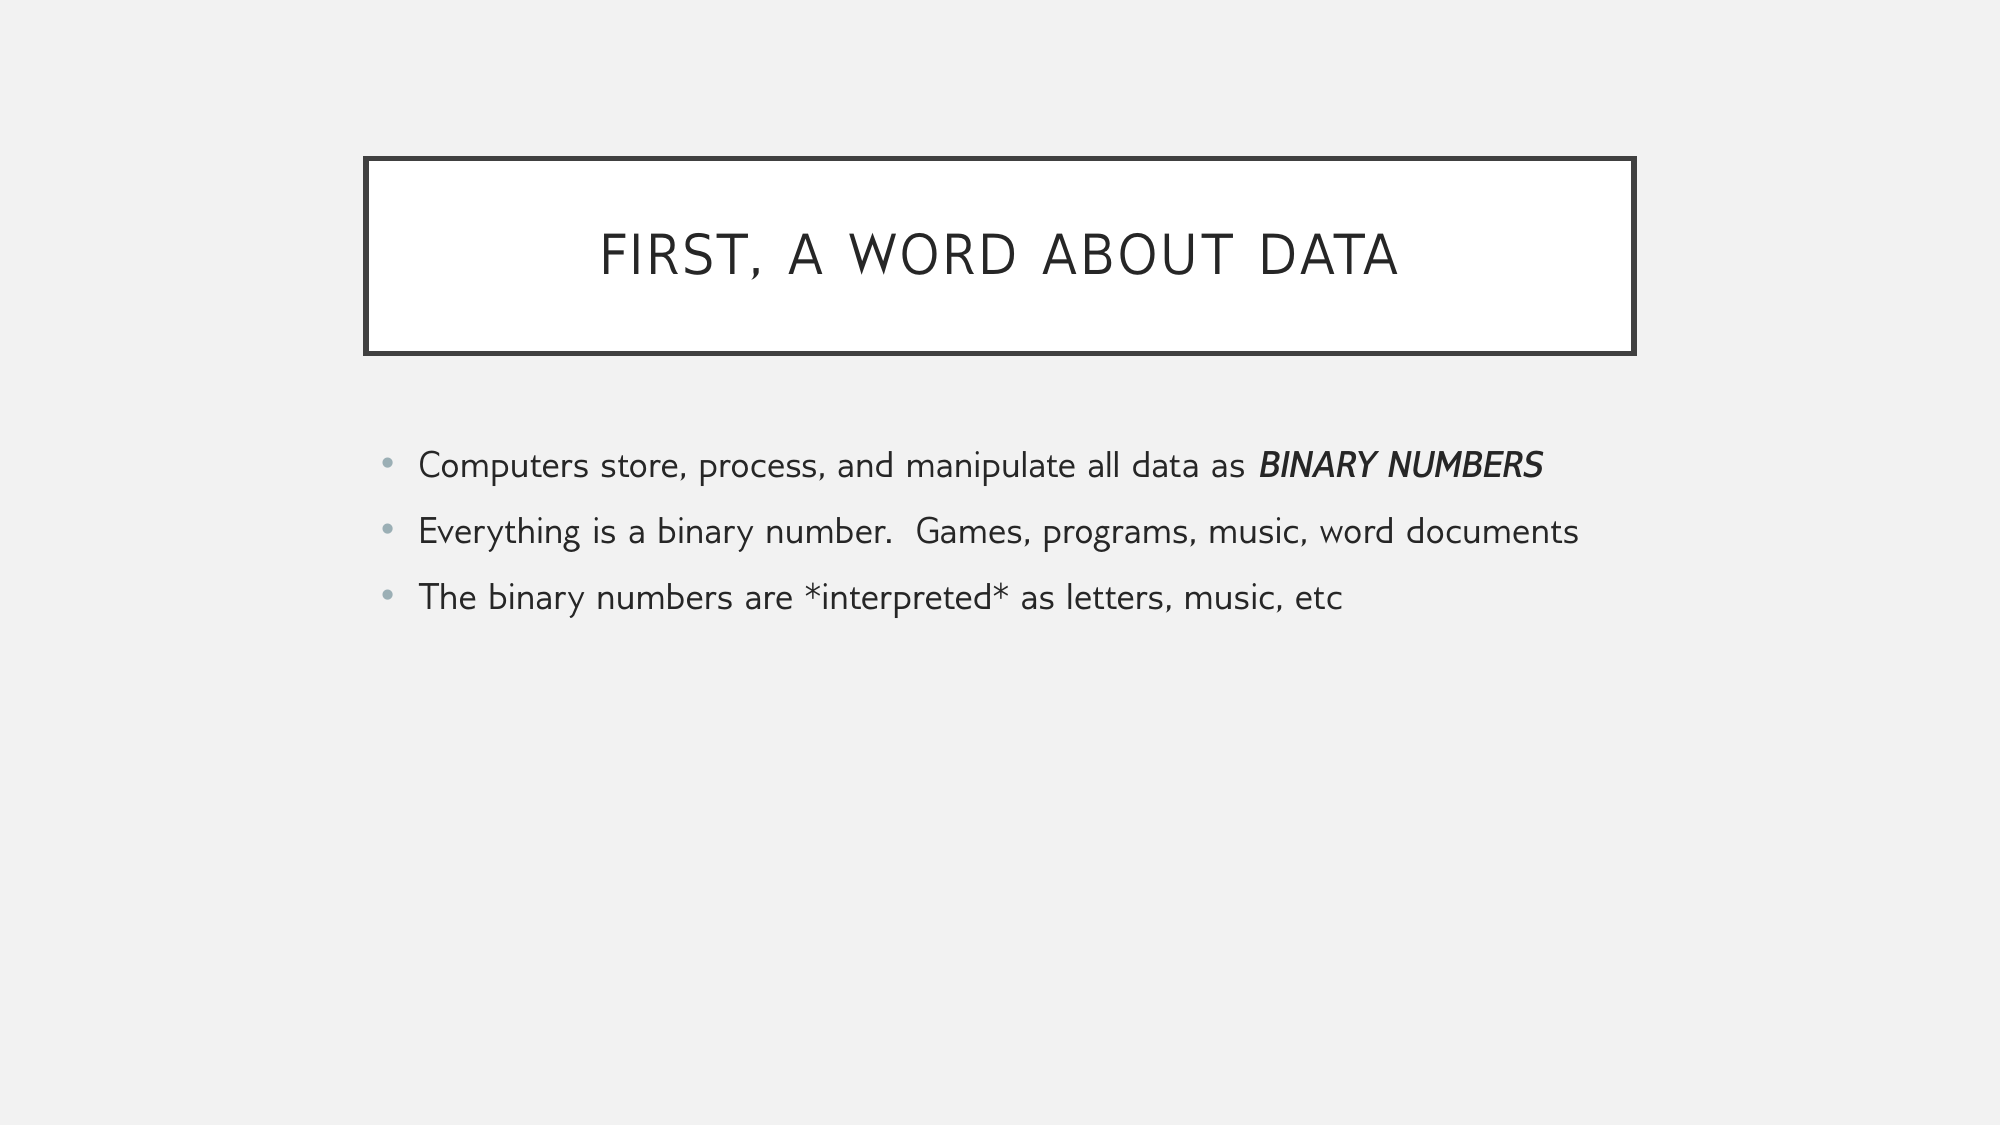

# First, a Word About Data
Computers store, process, and manipulate all data as BINARY NUMBERS
Everything is a binary number.  Games, programs, music, word documents
The binary numbers are *interpreted* as letters, music, etc